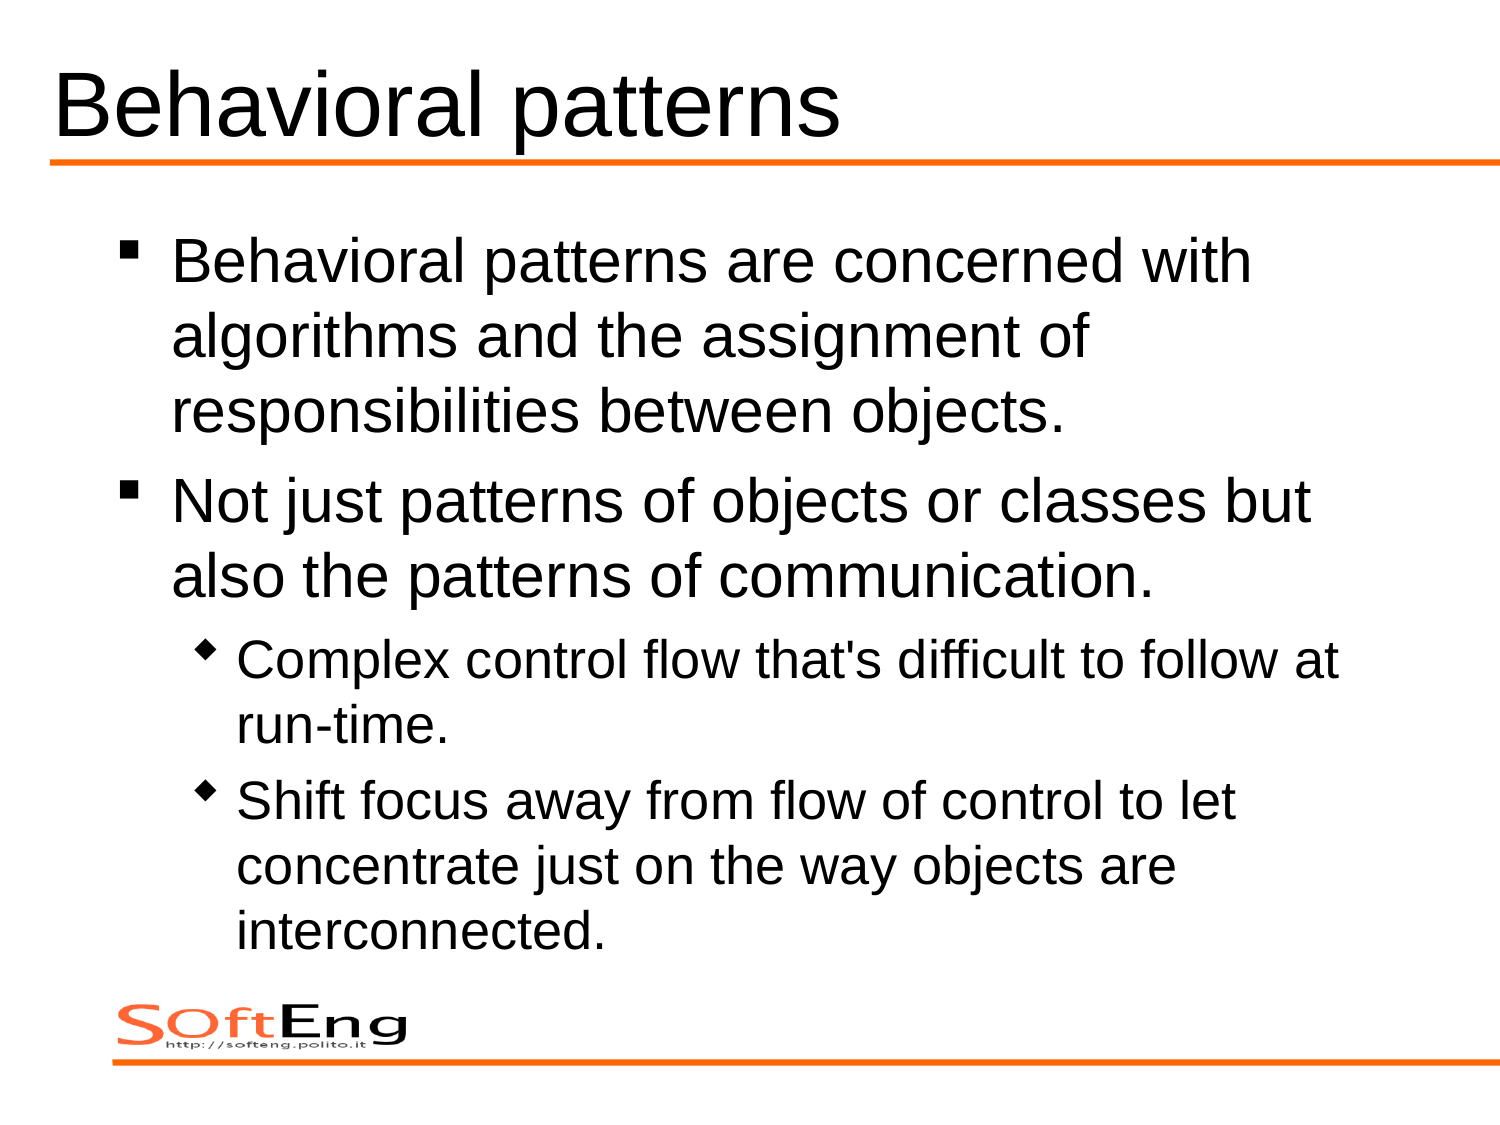

# Behavioral patterns
Behavioral patterns are concerned with algorithms and the assignment of responsibilities between objects.
Not just patterns of objects or classes but also the patterns of communication.
Complex control flow that's difficult to follow at run-time.
Shift focus away from flow of control to let concentrate just on the way objects are interconnected.